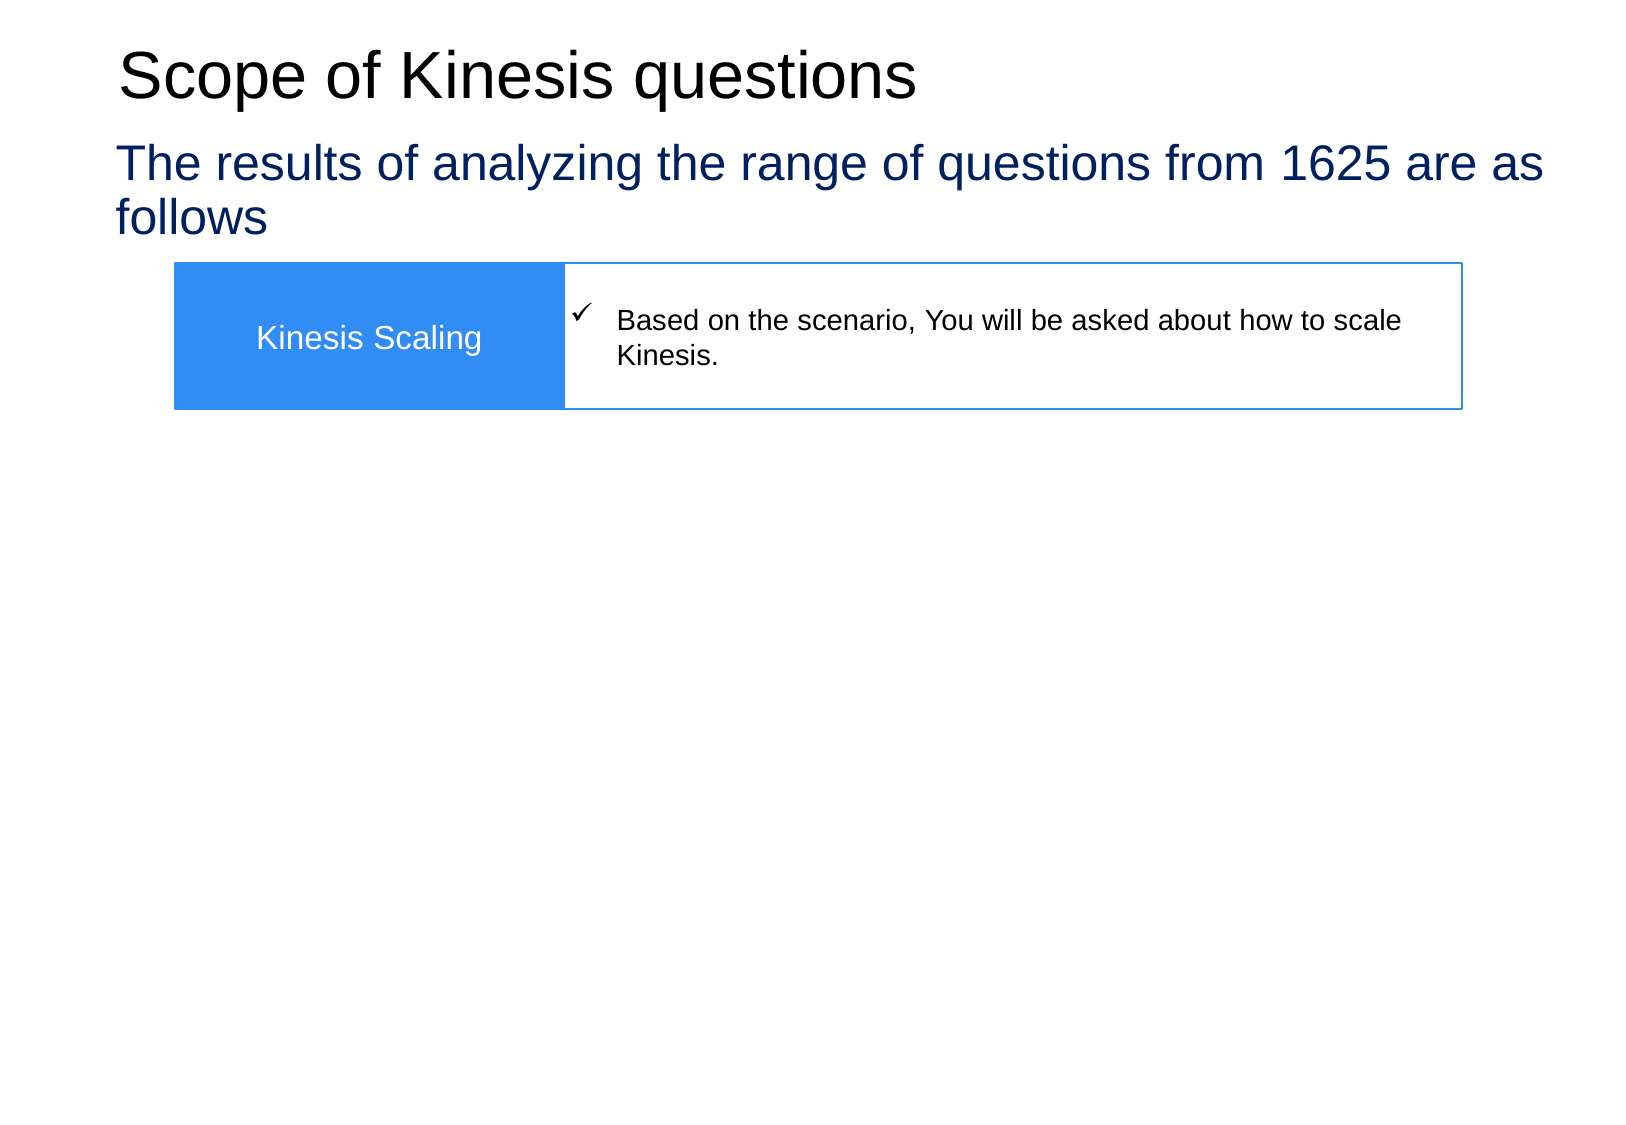

Scope of Kinesis questions
The results of analyzing the range of questions from 1625 are as follows
Kinesis Scaling
Based on the scenario, You will be asked about how to scale Kinesis.